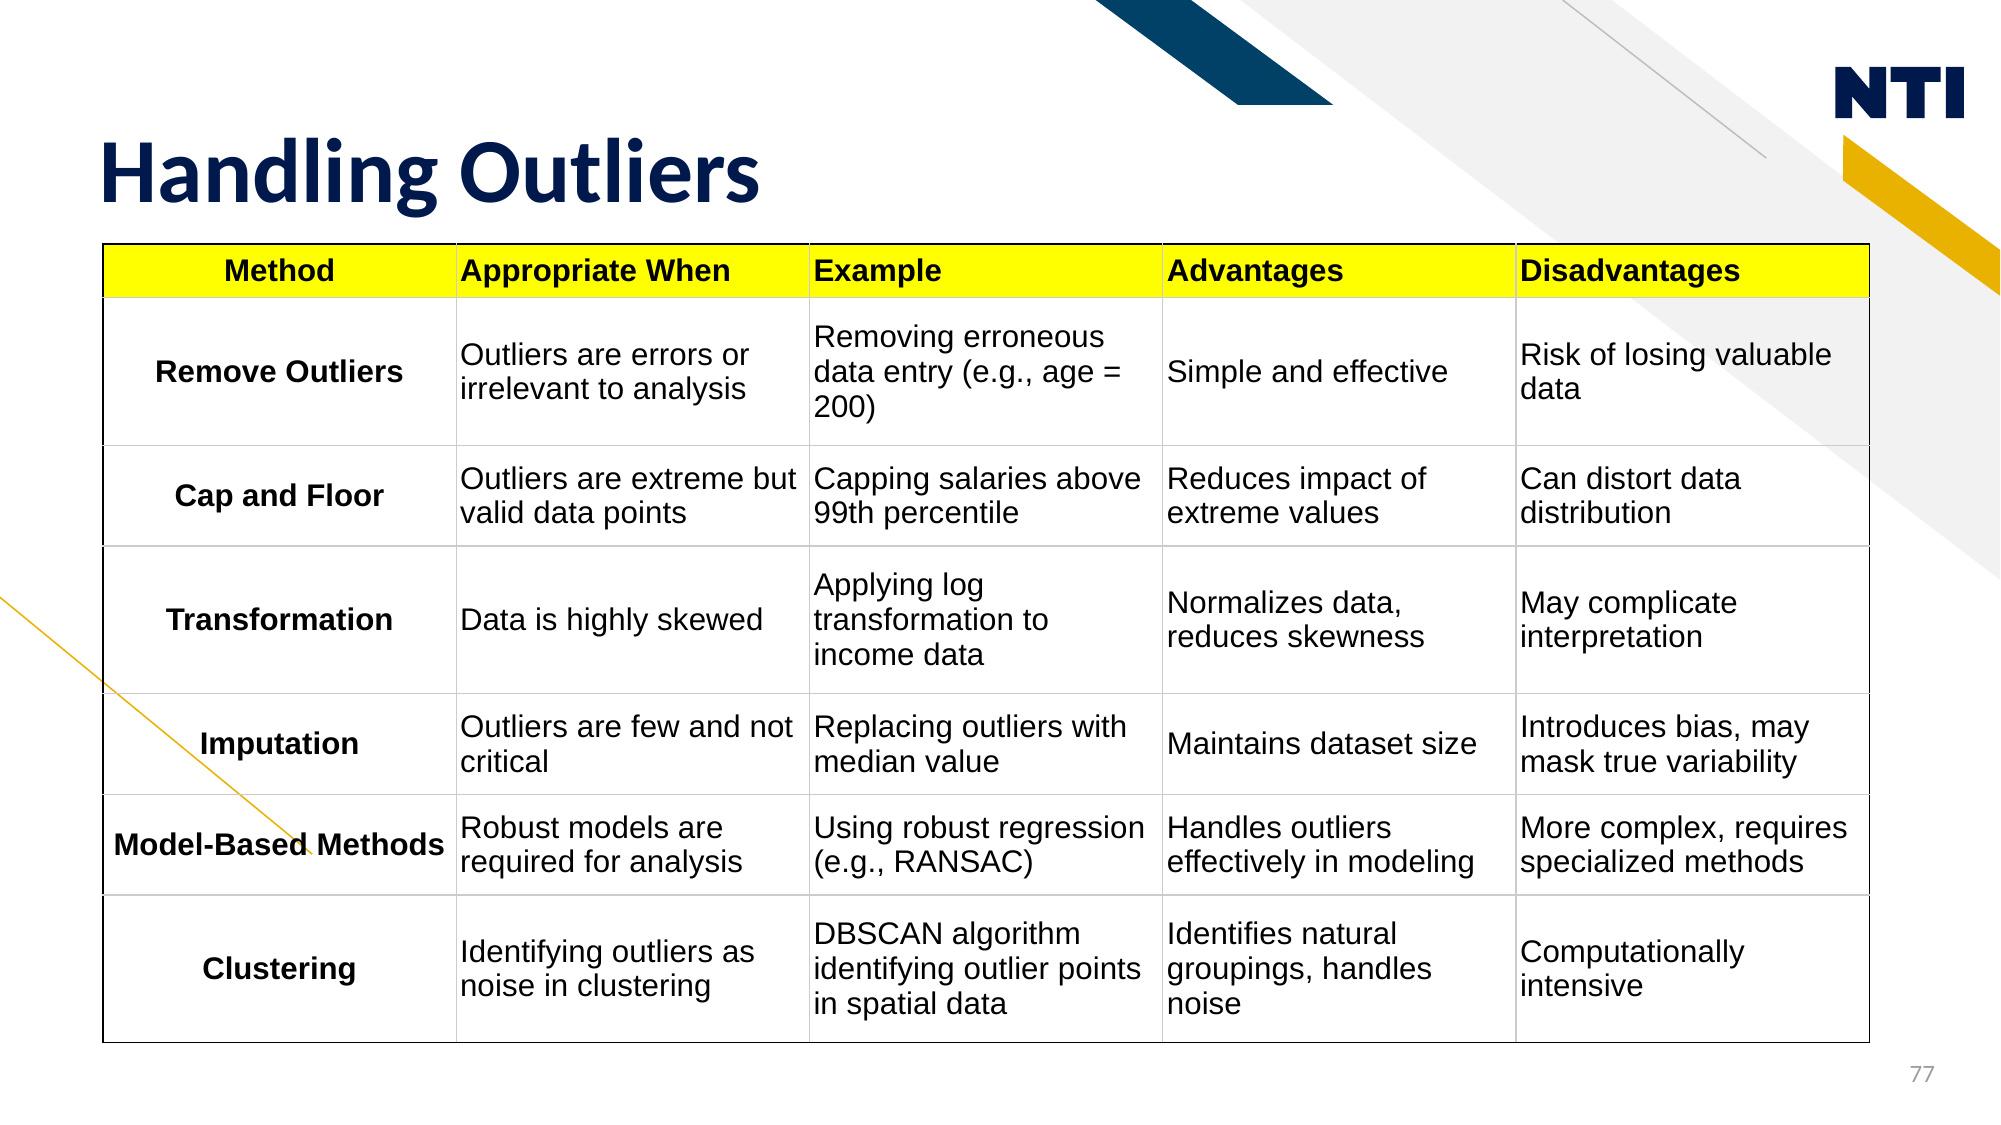

# Handling Outliers

| Method | Appropriate When | Example | Advantages | Disadvantages |
| --- | --- | --- | --- | --- |
| Remove Outliers | Outliers are errors or irrelevant to analysis | Removing erroneous data entry (e.g., age = 200) | Simple and effective | Risk of losing valuable data |
| Cap and Floor | Outliers are extreme but valid data points | Capping salaries above 99th percentile | Reduces impact of extreme values | Can distort data distribution |
| Transformation | Data is highly skewed | Applying log transformation to income data | Normalizes data, reduces skewness | May complicate interpretation |
| Imputation | Outliers are few and not critical | Replacing outliers with median value | Maintains dataset size | Introduces bias, may mask true variability |
| Model-Based Methods | Robust models are required for analysis | Using robust regression (e.g., RANSAC) | Handles outliers effectively in modeling | More complex, requires specialized methods |
| Clustering | Identifying outliers as noise in clustering | DBSCAN algorithm identifying outlier points in spatial data | Identifies natural groupings, handles noise | Computationally intensive |
77